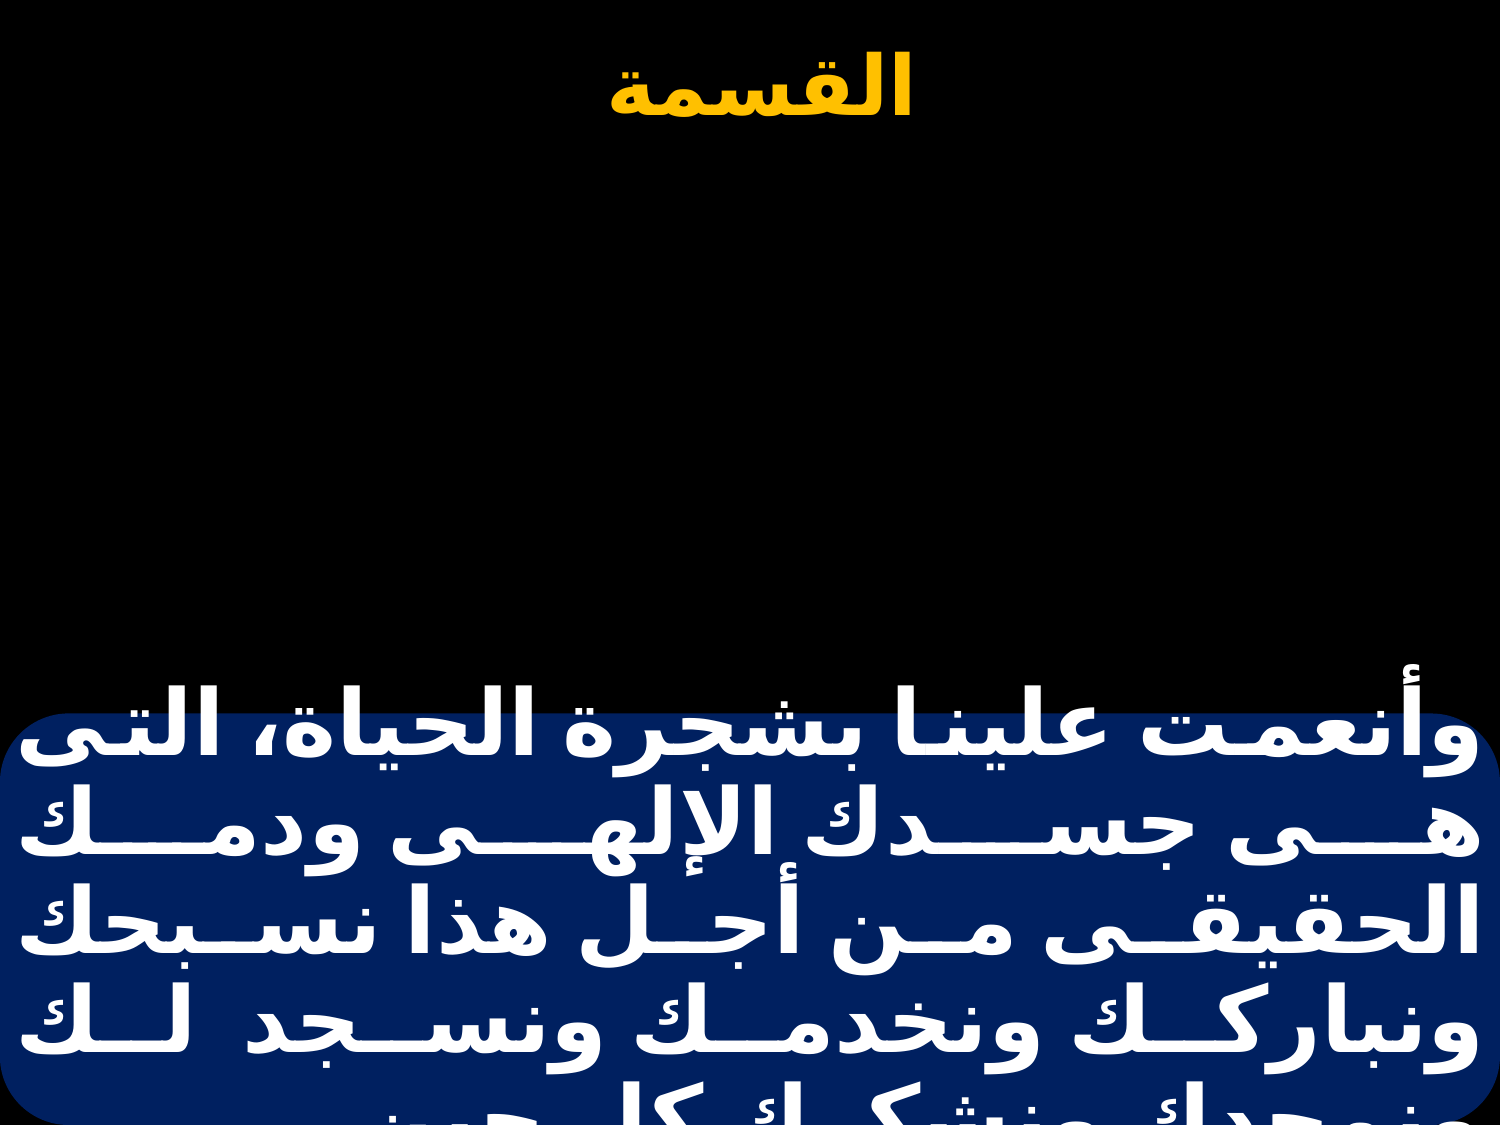

# وأنعمت علينا بشجرة الحياة، التى هى جسدك الإلهى ودمك الحقيقى من أجل هذا نسبحك ونباركك ونخدمك ونسجد  لك ونمجدك ونشكرك كل حين.